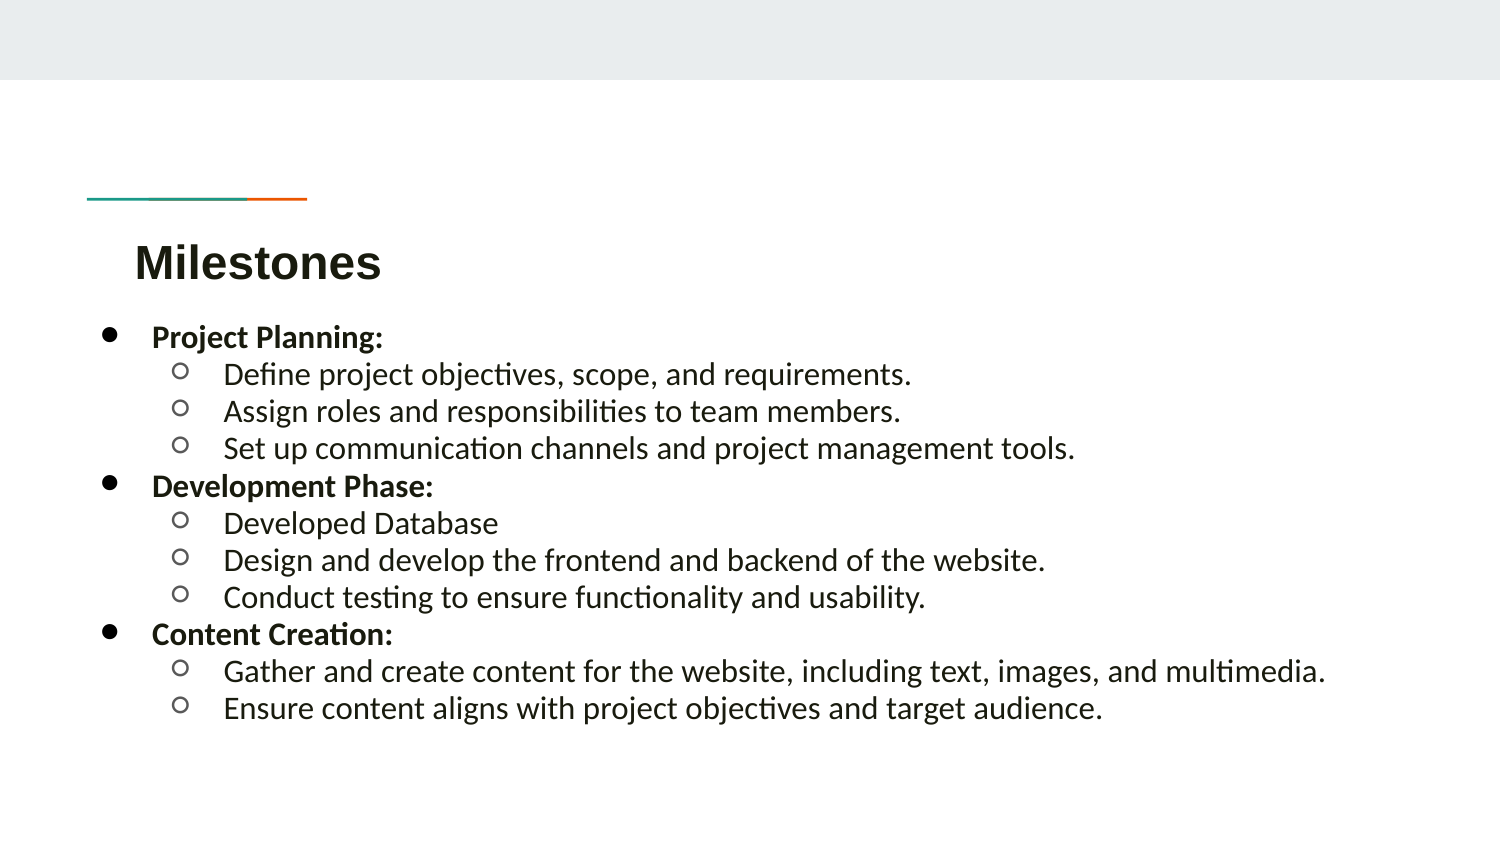

# Milestones
Project Planning:
Define project objectives, scope, and requirements.
Assign roles and responsibilities to team members.
Set up communication channels and project management tools.
Development Phase:
Developed Database
Design and develop the frontend and backend of the website.
Conduct testing to ensure functionality and usability.
Content Creation:
Gather and create content for the website, including text, images, and multimedia.
Ensure content aligns with project objectives and target audience.